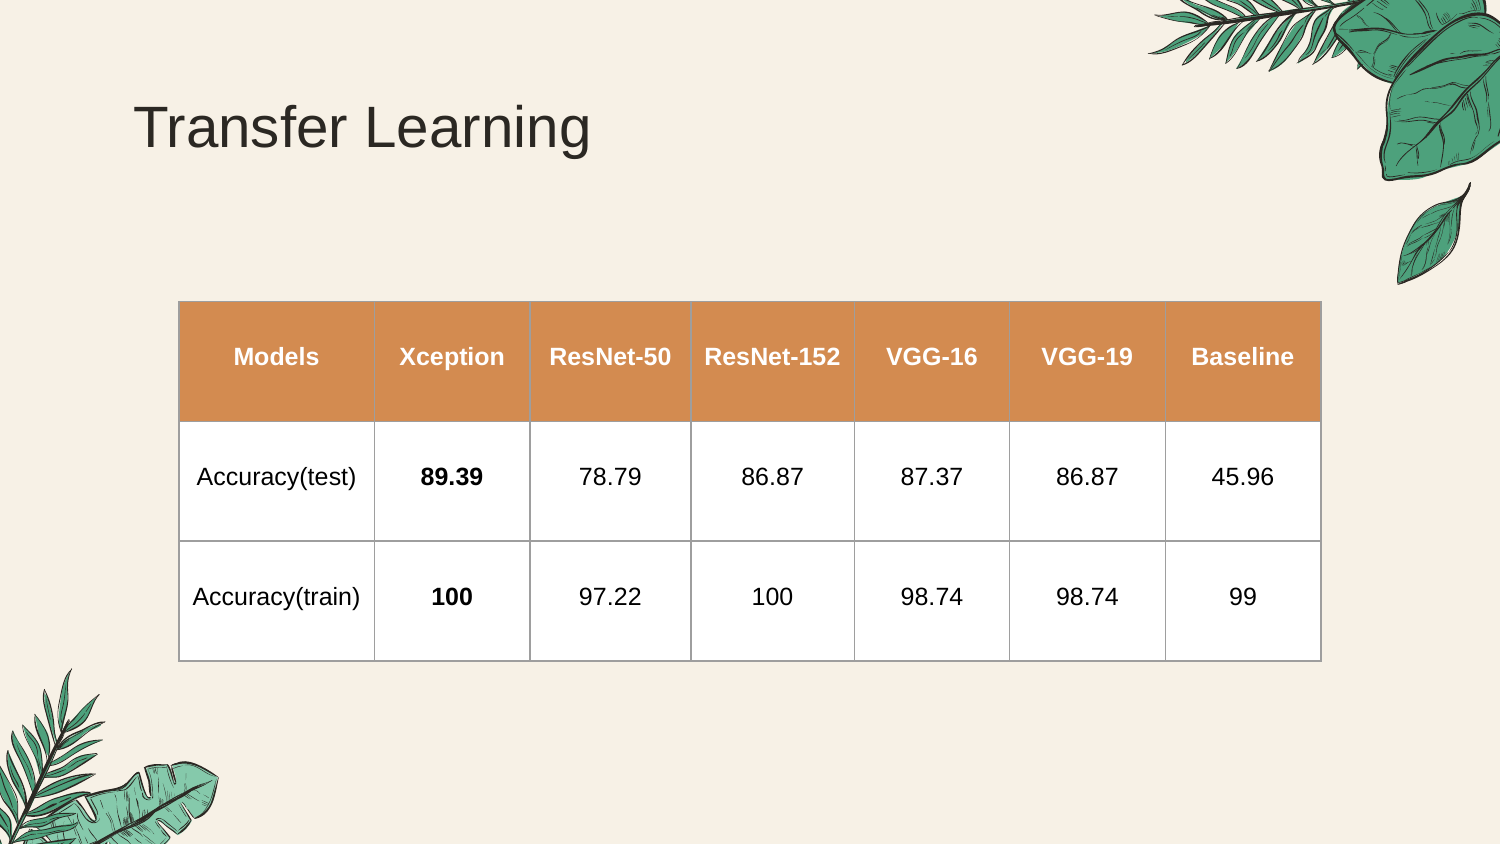

# Transfer Learning
| Models | Xception | ResNet-50 | ResNet-152 | VGG-16 | VGG-19 | Baseline |
| --- | --- | --- | --- | --- | --- | --- |
| Accuracy(test) | 89.39 | 78.79 | 86.87 | 87.37 | 86.87 | 45.96 |
| Accuracy(train) | 100 | 97.22 | 100 | 98.74 | 98.74 | 99 |